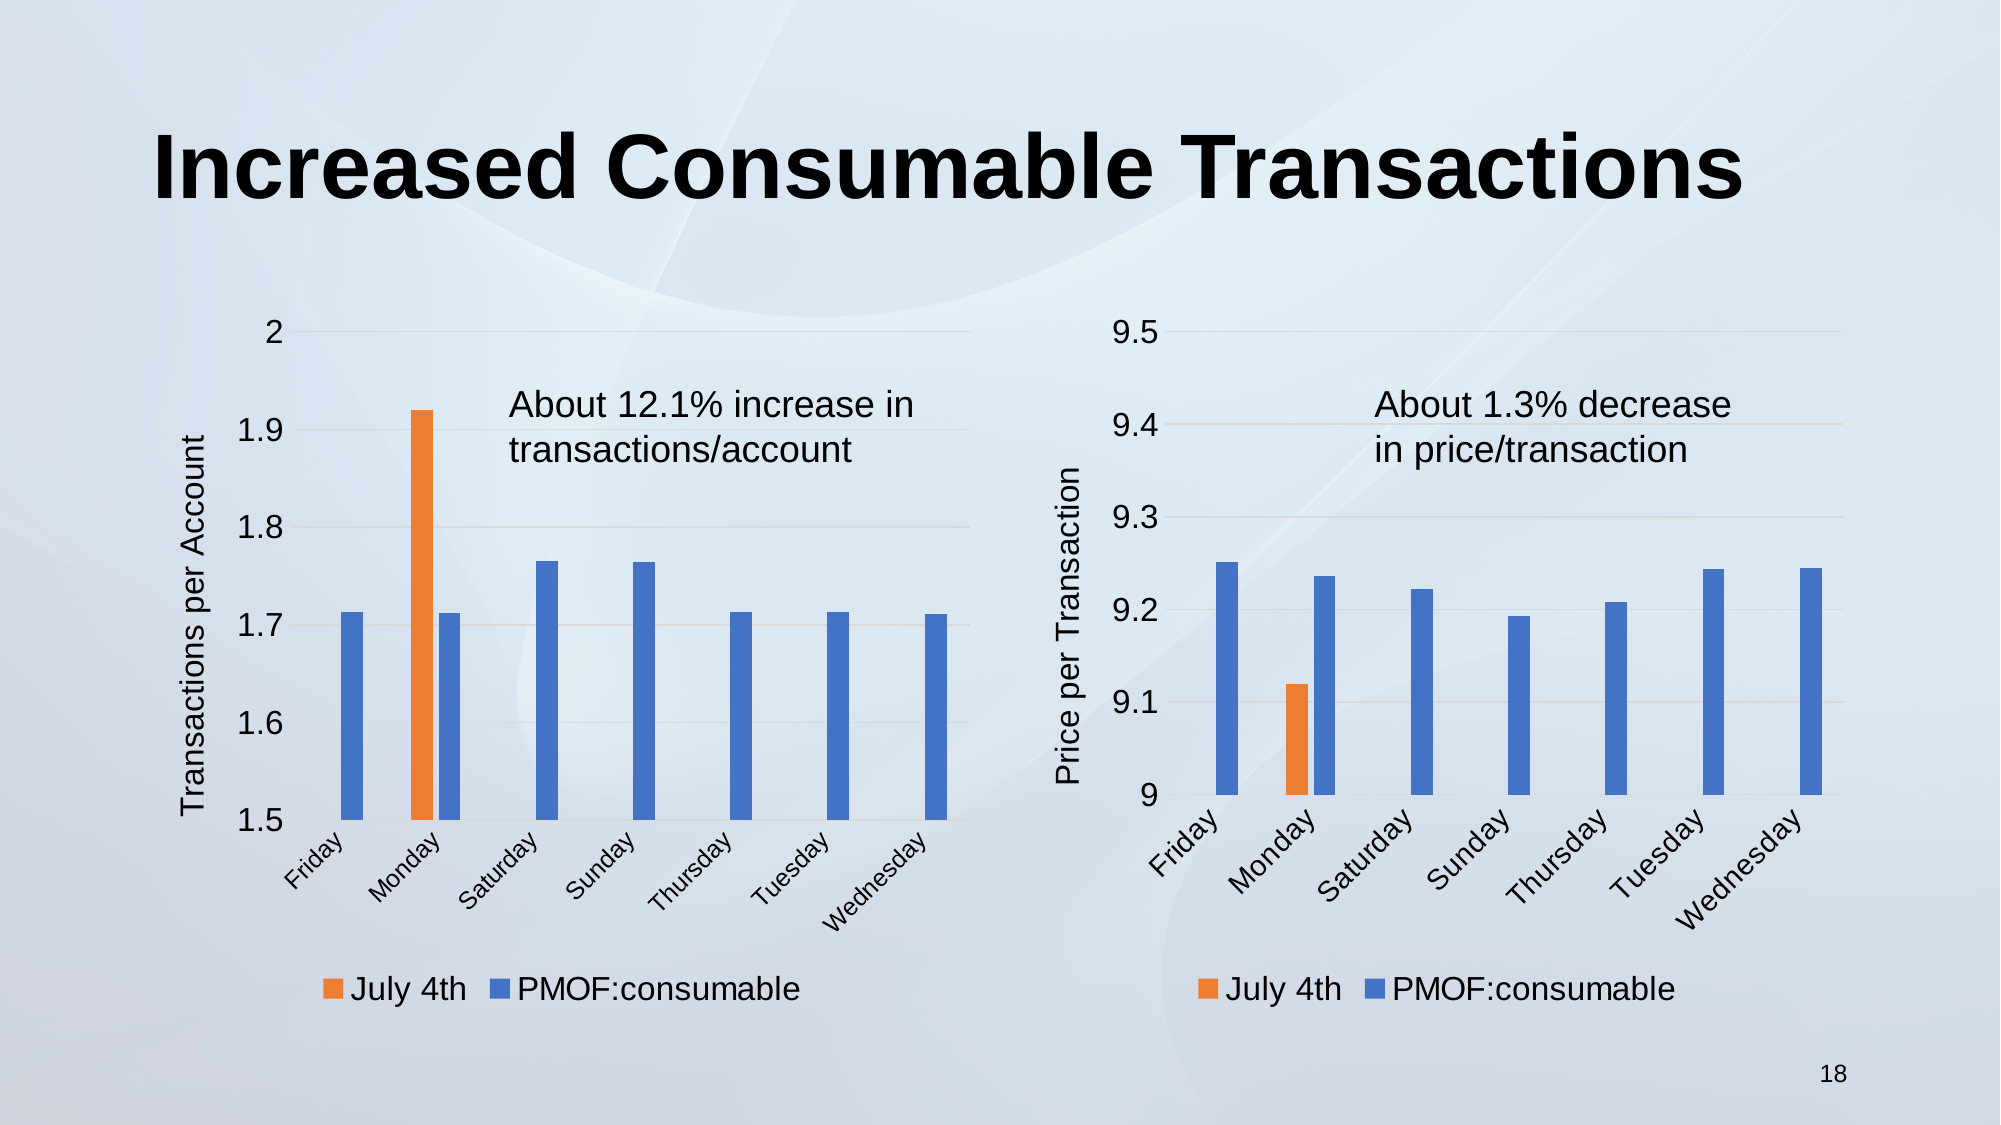

# Increased Consumable Transactions

### Chart

| Category | July 4th | PMOF:consumable |
|---|---|---|
| Friday | None | 1.71264572046484 |
| Monday | 1.92 | 1.71207343046151 |
| Saturday | None | 1.76544189753326 |
| Sunday | None | 1.76403910133684 |
| Thursday | None | 1.71317560773294 |
| Tuesday | None | 1.71261320591457 |
| Wednesday | None | 1.7106316201334 |

### Chart

| Category | July 4th | PMOF:consumable |
|---|---|---|
| Friday | None | 9.25098333643116 |
| Monday | 9.12 | 9.23620596674368 |
| Saturday | None | 9.22246651023861 |
| Sunday | None | 9.19263199942061 |
| Thursday | None | 9.20770320291427 |
| Tuesday | None | 9.24408031672029 |
| Wednesday | None | 9.24530749118574 |
About 12.1% increase in transactions/account
About 1.3% decrease in price/transaction
18